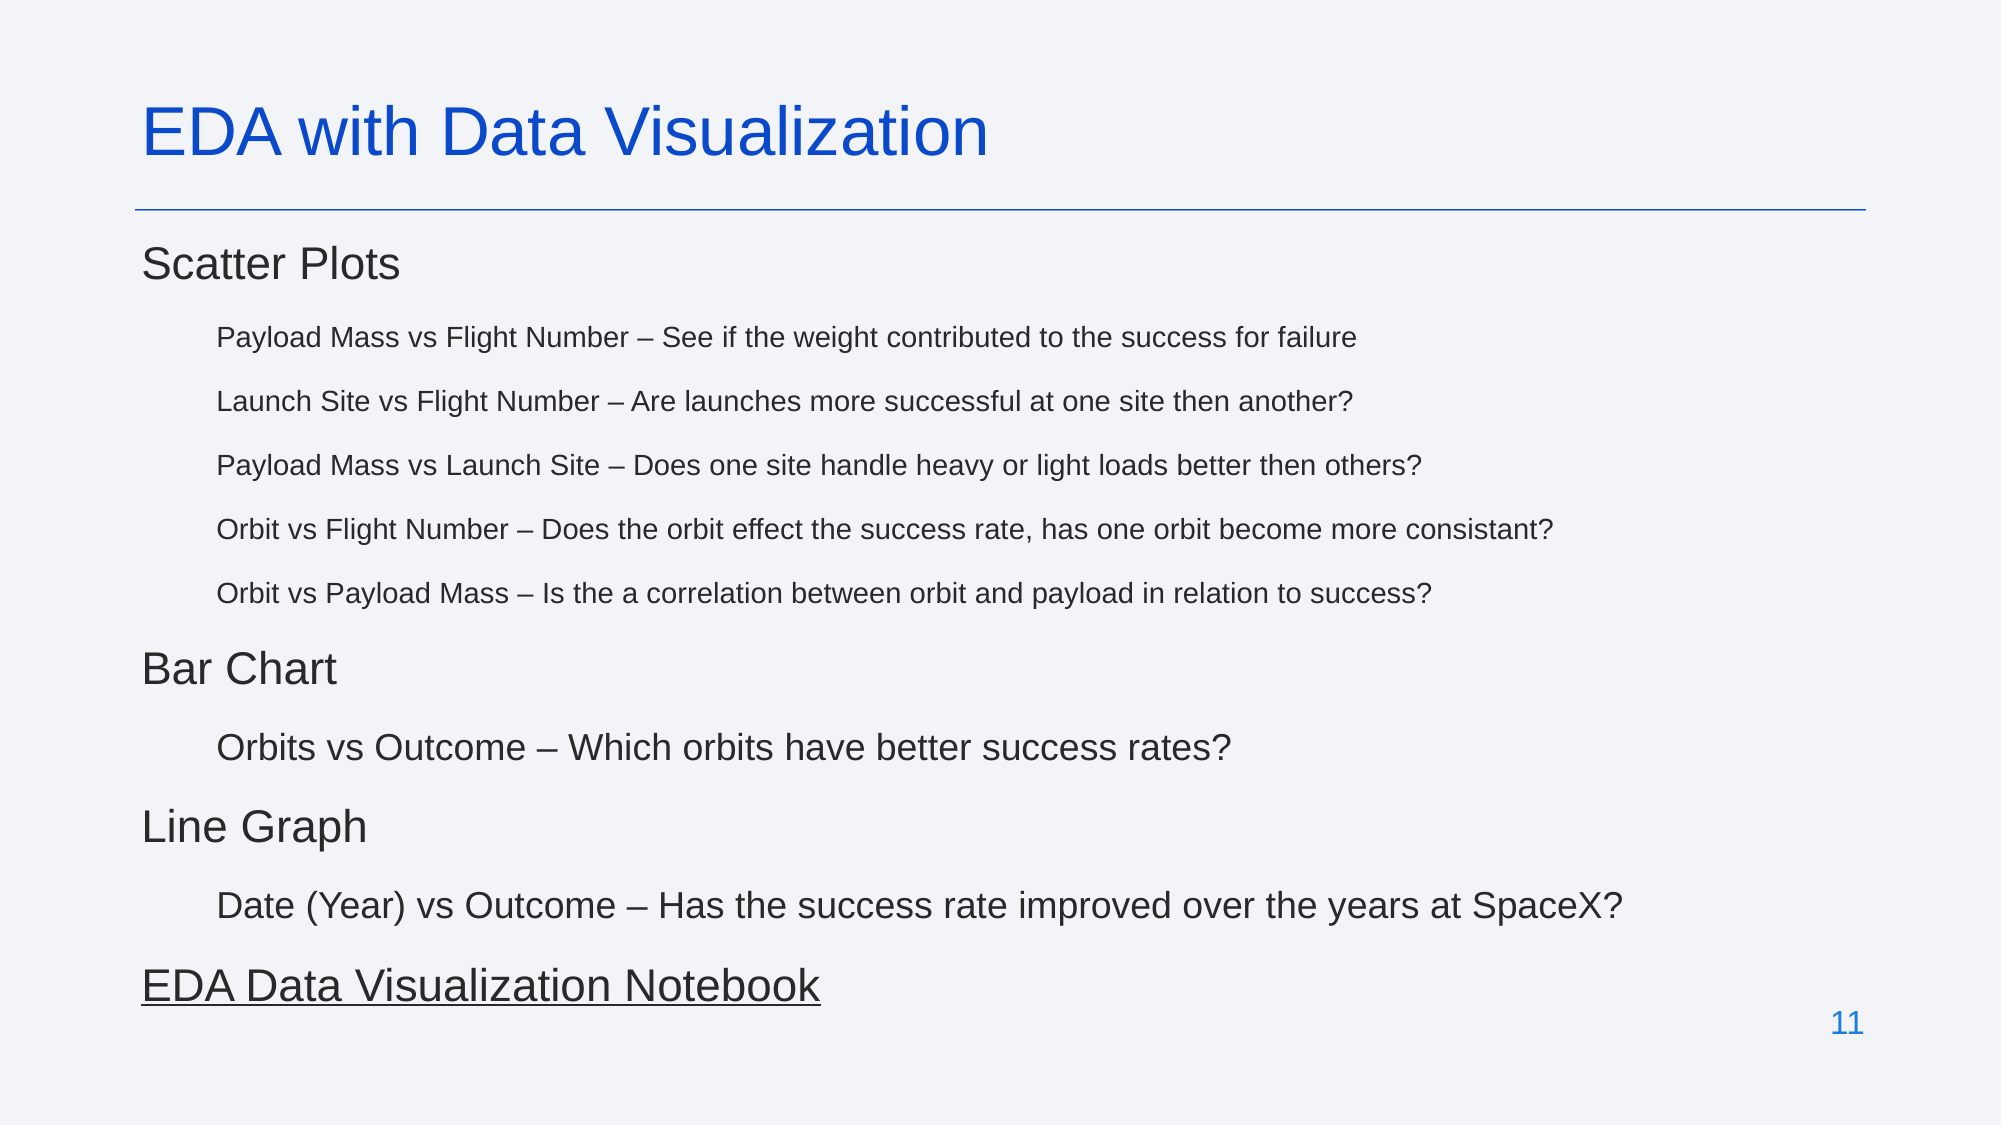

EDA with Data Visualization
Scatter Plots
Payload Mass vs Flight Number – See if the weight contributed to the success for failure
Launch Site vs Flight Number – Are launches more successful at one site then another?
Payload Mass vs Launch Site – Does one site handle heavy or light loads better then others?
Orbit vs Flight Number – Does the orbit effect the success rate, has one orbit become more consistant?
Orbit vs Payload Mass – Is the a correlation between orbit and payload in relation to success?
Bar Chart
Orbits vs Outcome – Which orbits have better success rates?
Line Graph
Date (Year) vs Outcome – Has the success rate improved over the years at SpaceX?
EDA Data Visualization Notebook

11